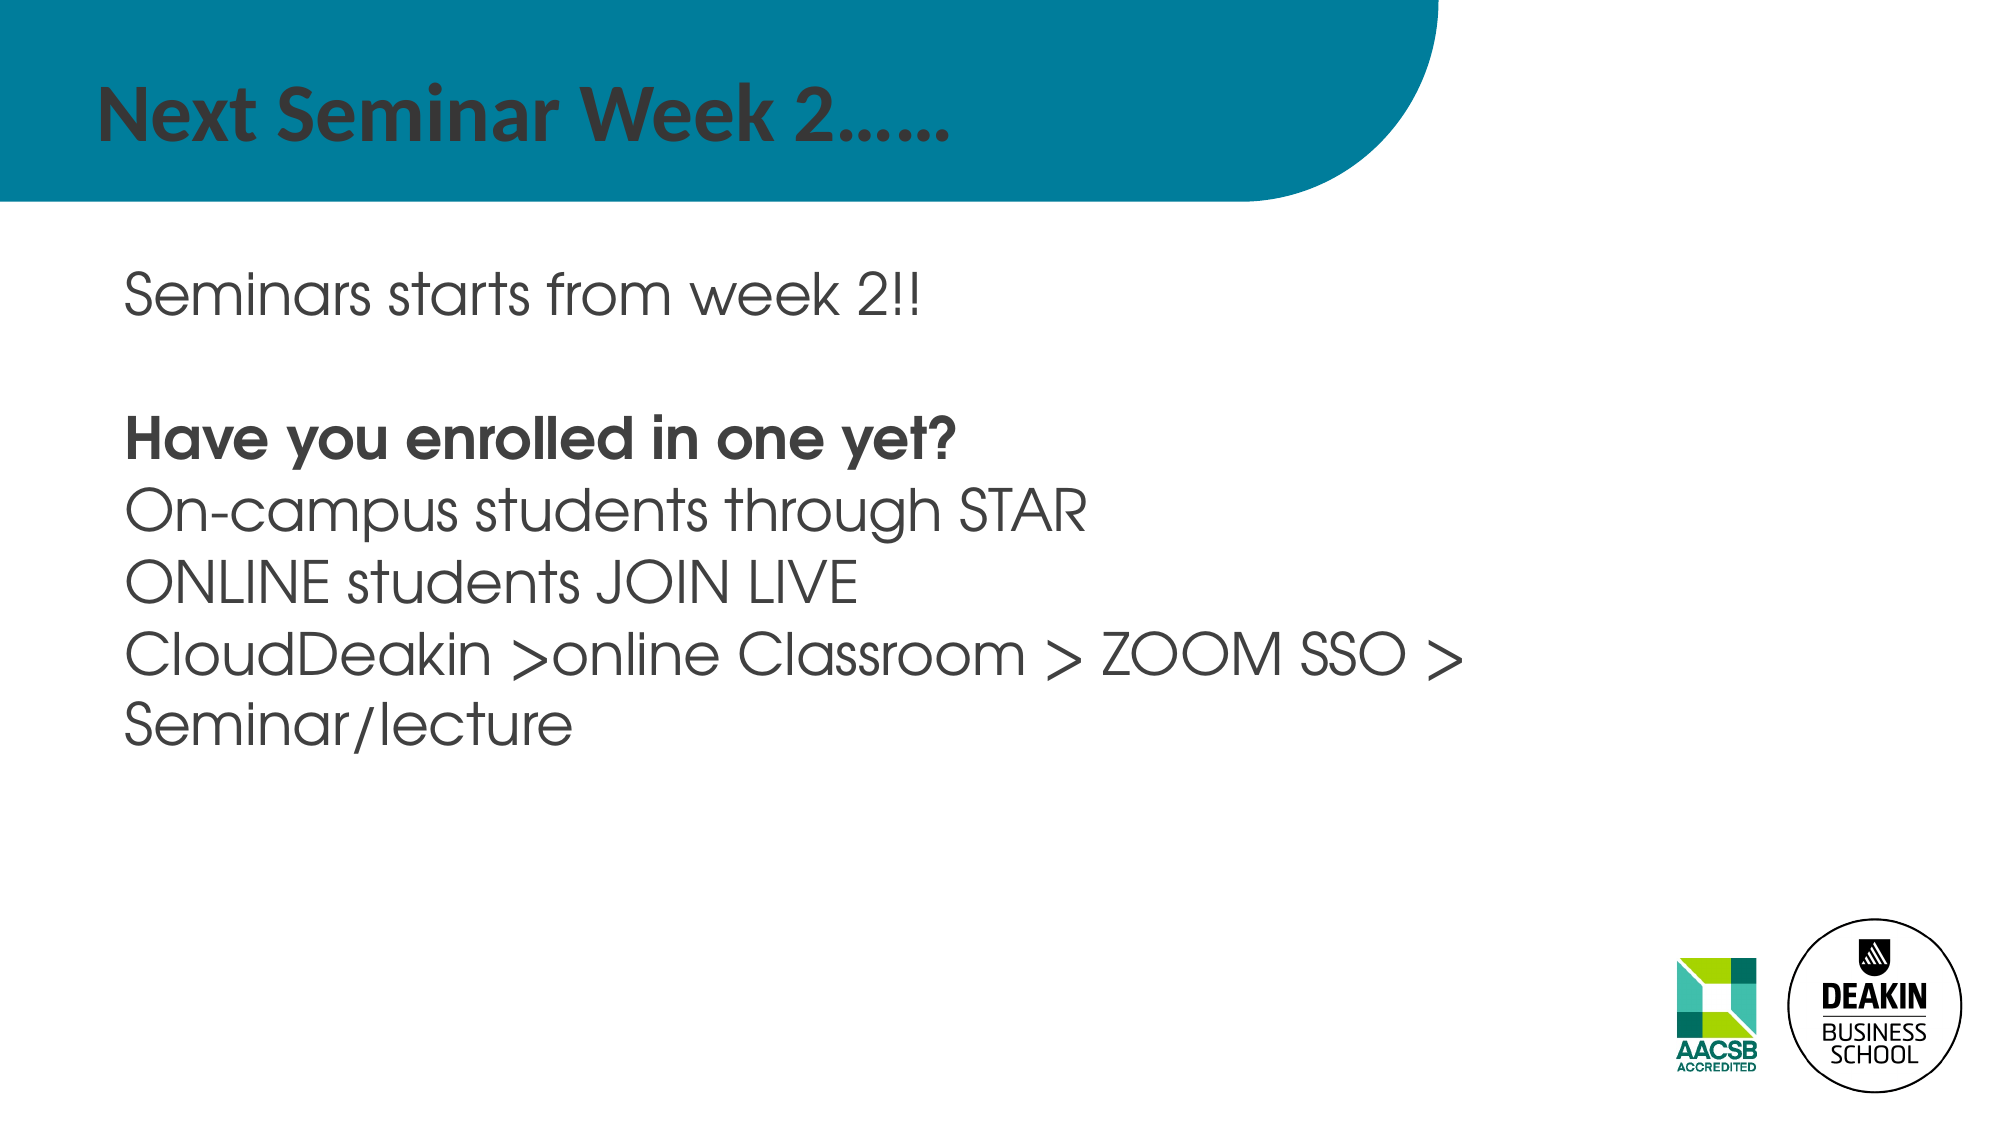

# Next Seminar Week 2……
Seminars starts from week 2!!

Have you enrolled in one yet?
On-campus students through STAR
ONLINE students JOIN LIVE
CloudDeakin >online Classroom > ZOOM SSO > Seminar/lecture